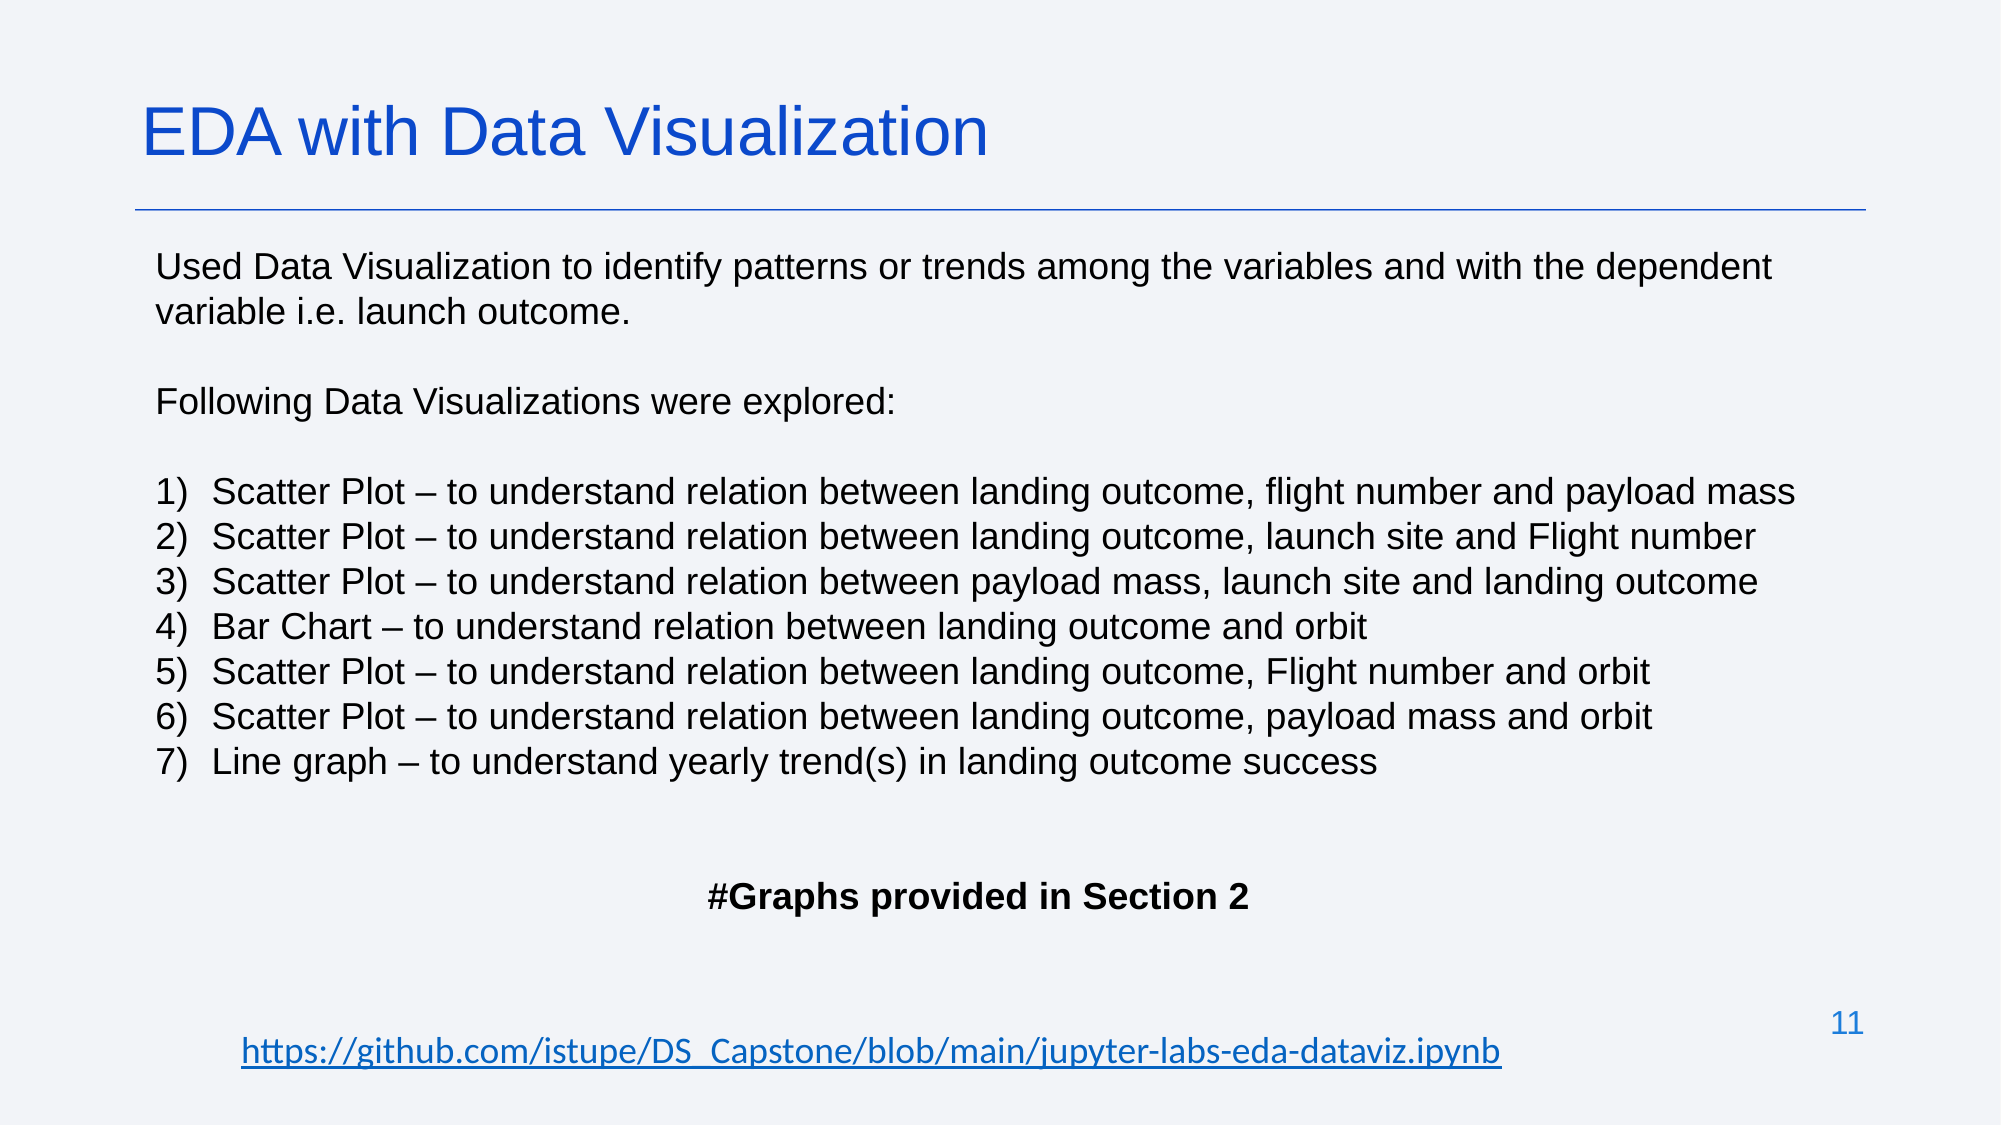

EDA with Data Visualization
Used Data Visualization to identify patterns or trends among the variables and with the dependent variable i.e. launch outcome.

Following Data Visualizations were explored:

Scatter Plot – to understand relation between landing outcome, flight number and payload mass
Scatter Plot – to understand relation between landing outcome, launch site and Flight number
Scatter Plot – to understand relation between payload mass, launch site and landing outcome
Bar Chart – to understand relation between landing outcome and orbit
Scatter Plot – to understand relation between landing outcome, Flight number and orbit
Scatter Plot – to understand relation between landing outcome, payload mass and orbit
Line graph – to understand yearly trend(s) in landing outcome success

#Graphs provided in Section 2

11
https://github.com/istupe/DS_Capstone/blob/main/jupyter-labs-eda-dataviz.ipynb